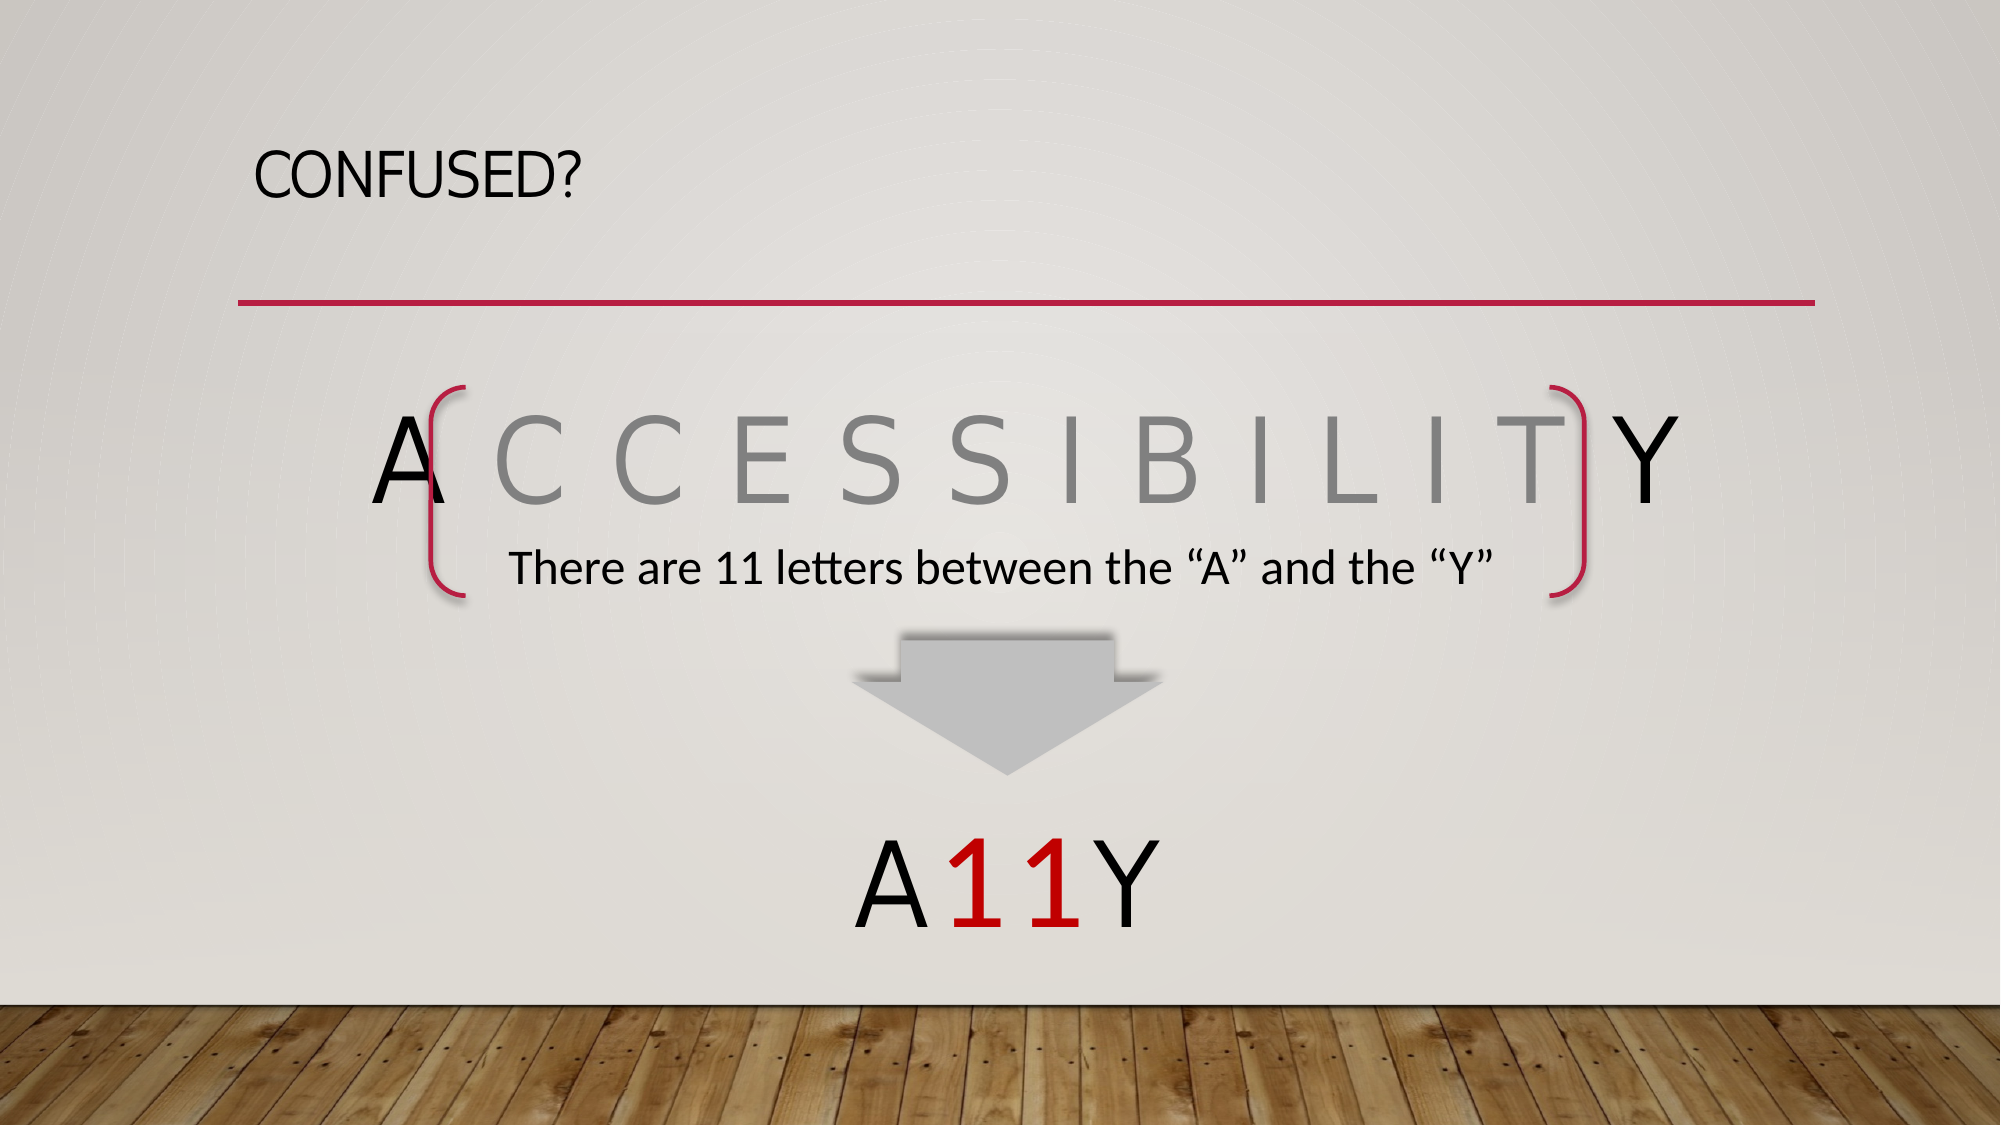

# Confused?
ACCESSIBILITY

There are 11 letters between the “A” and the “Y”

A11Y